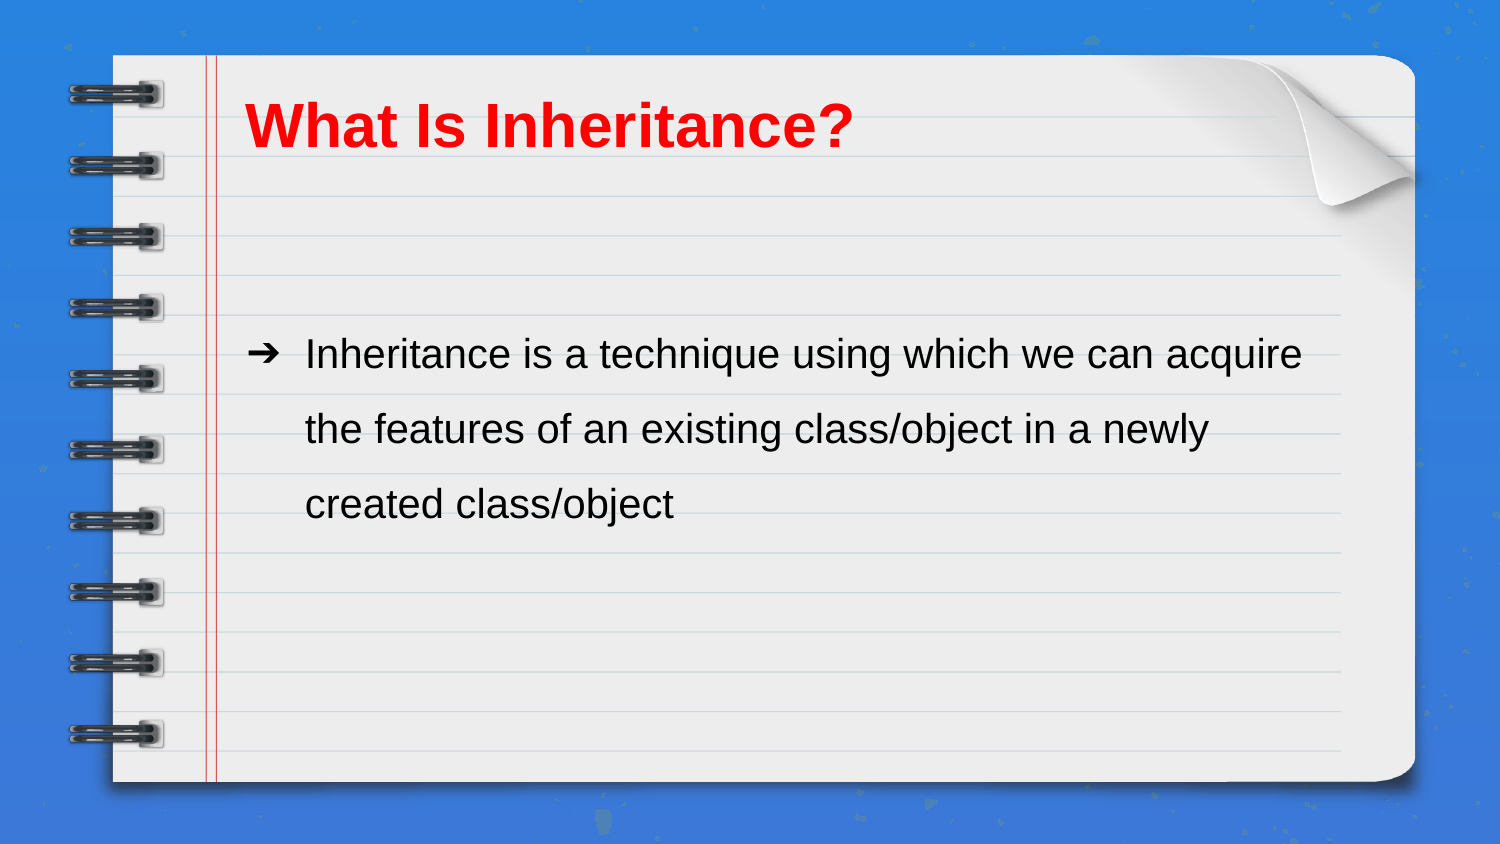

# What Is Inheritance?
Inheritance is a technique using which we can acquire the features of an existing class/object in a newly created class/object